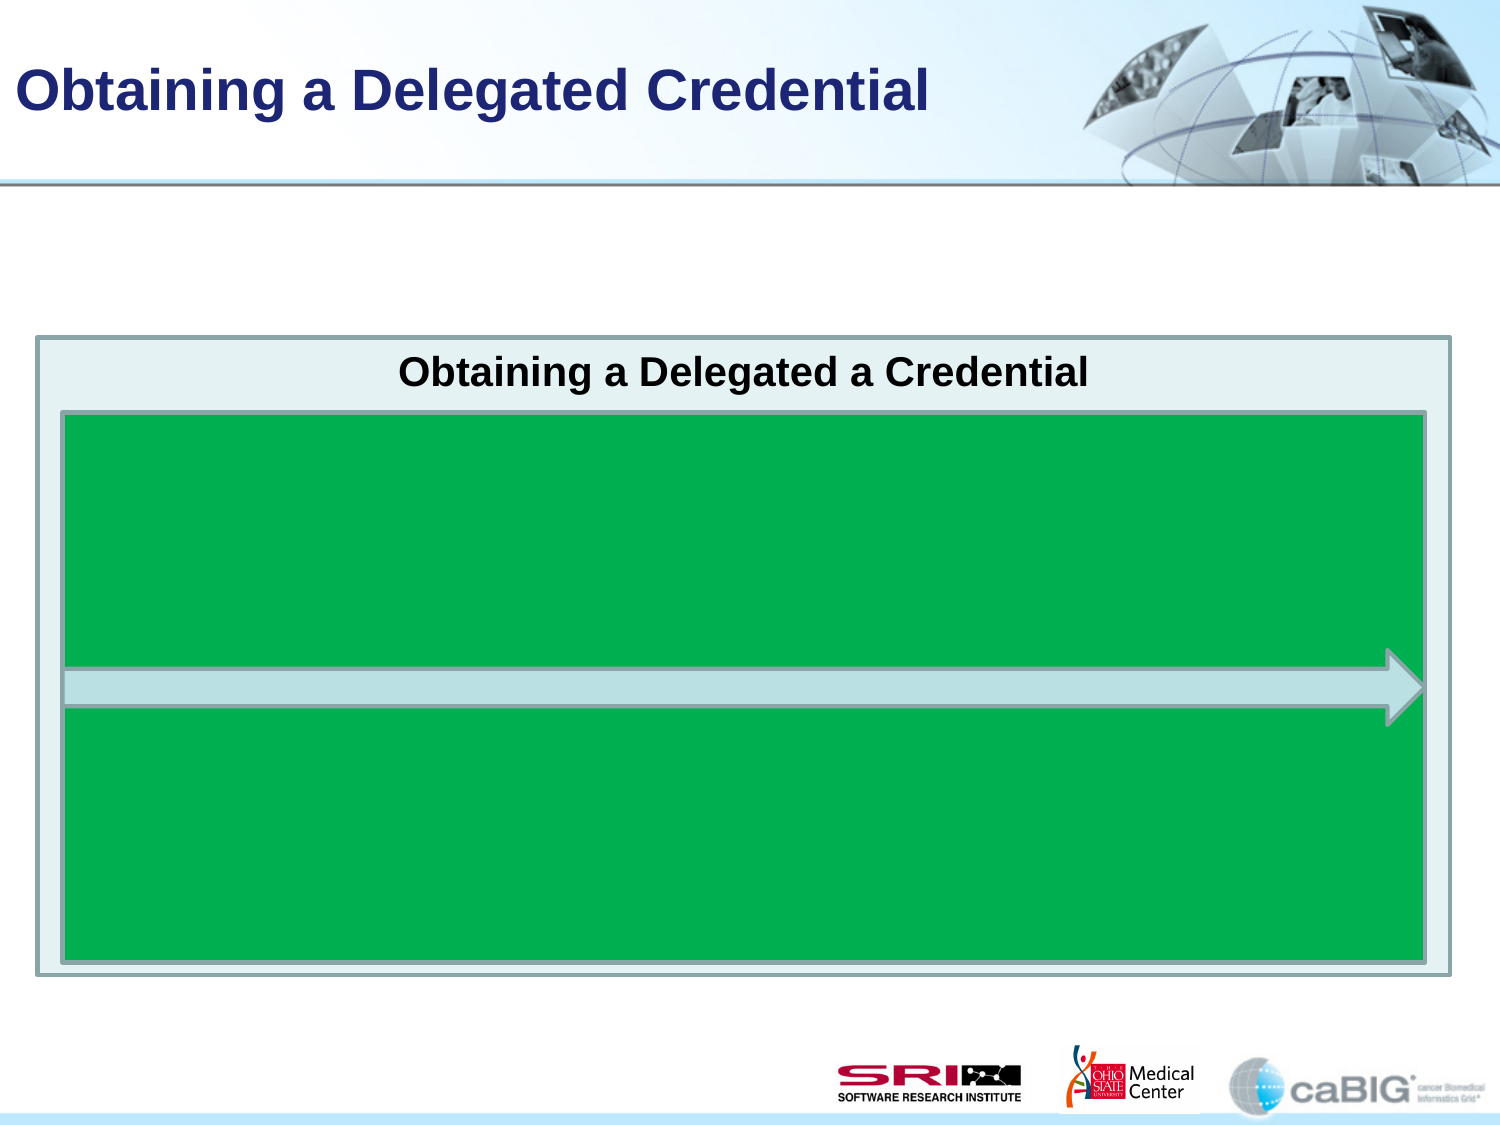

# Obtaining a Delegated Credential
Obtaining a Delegated a Credential